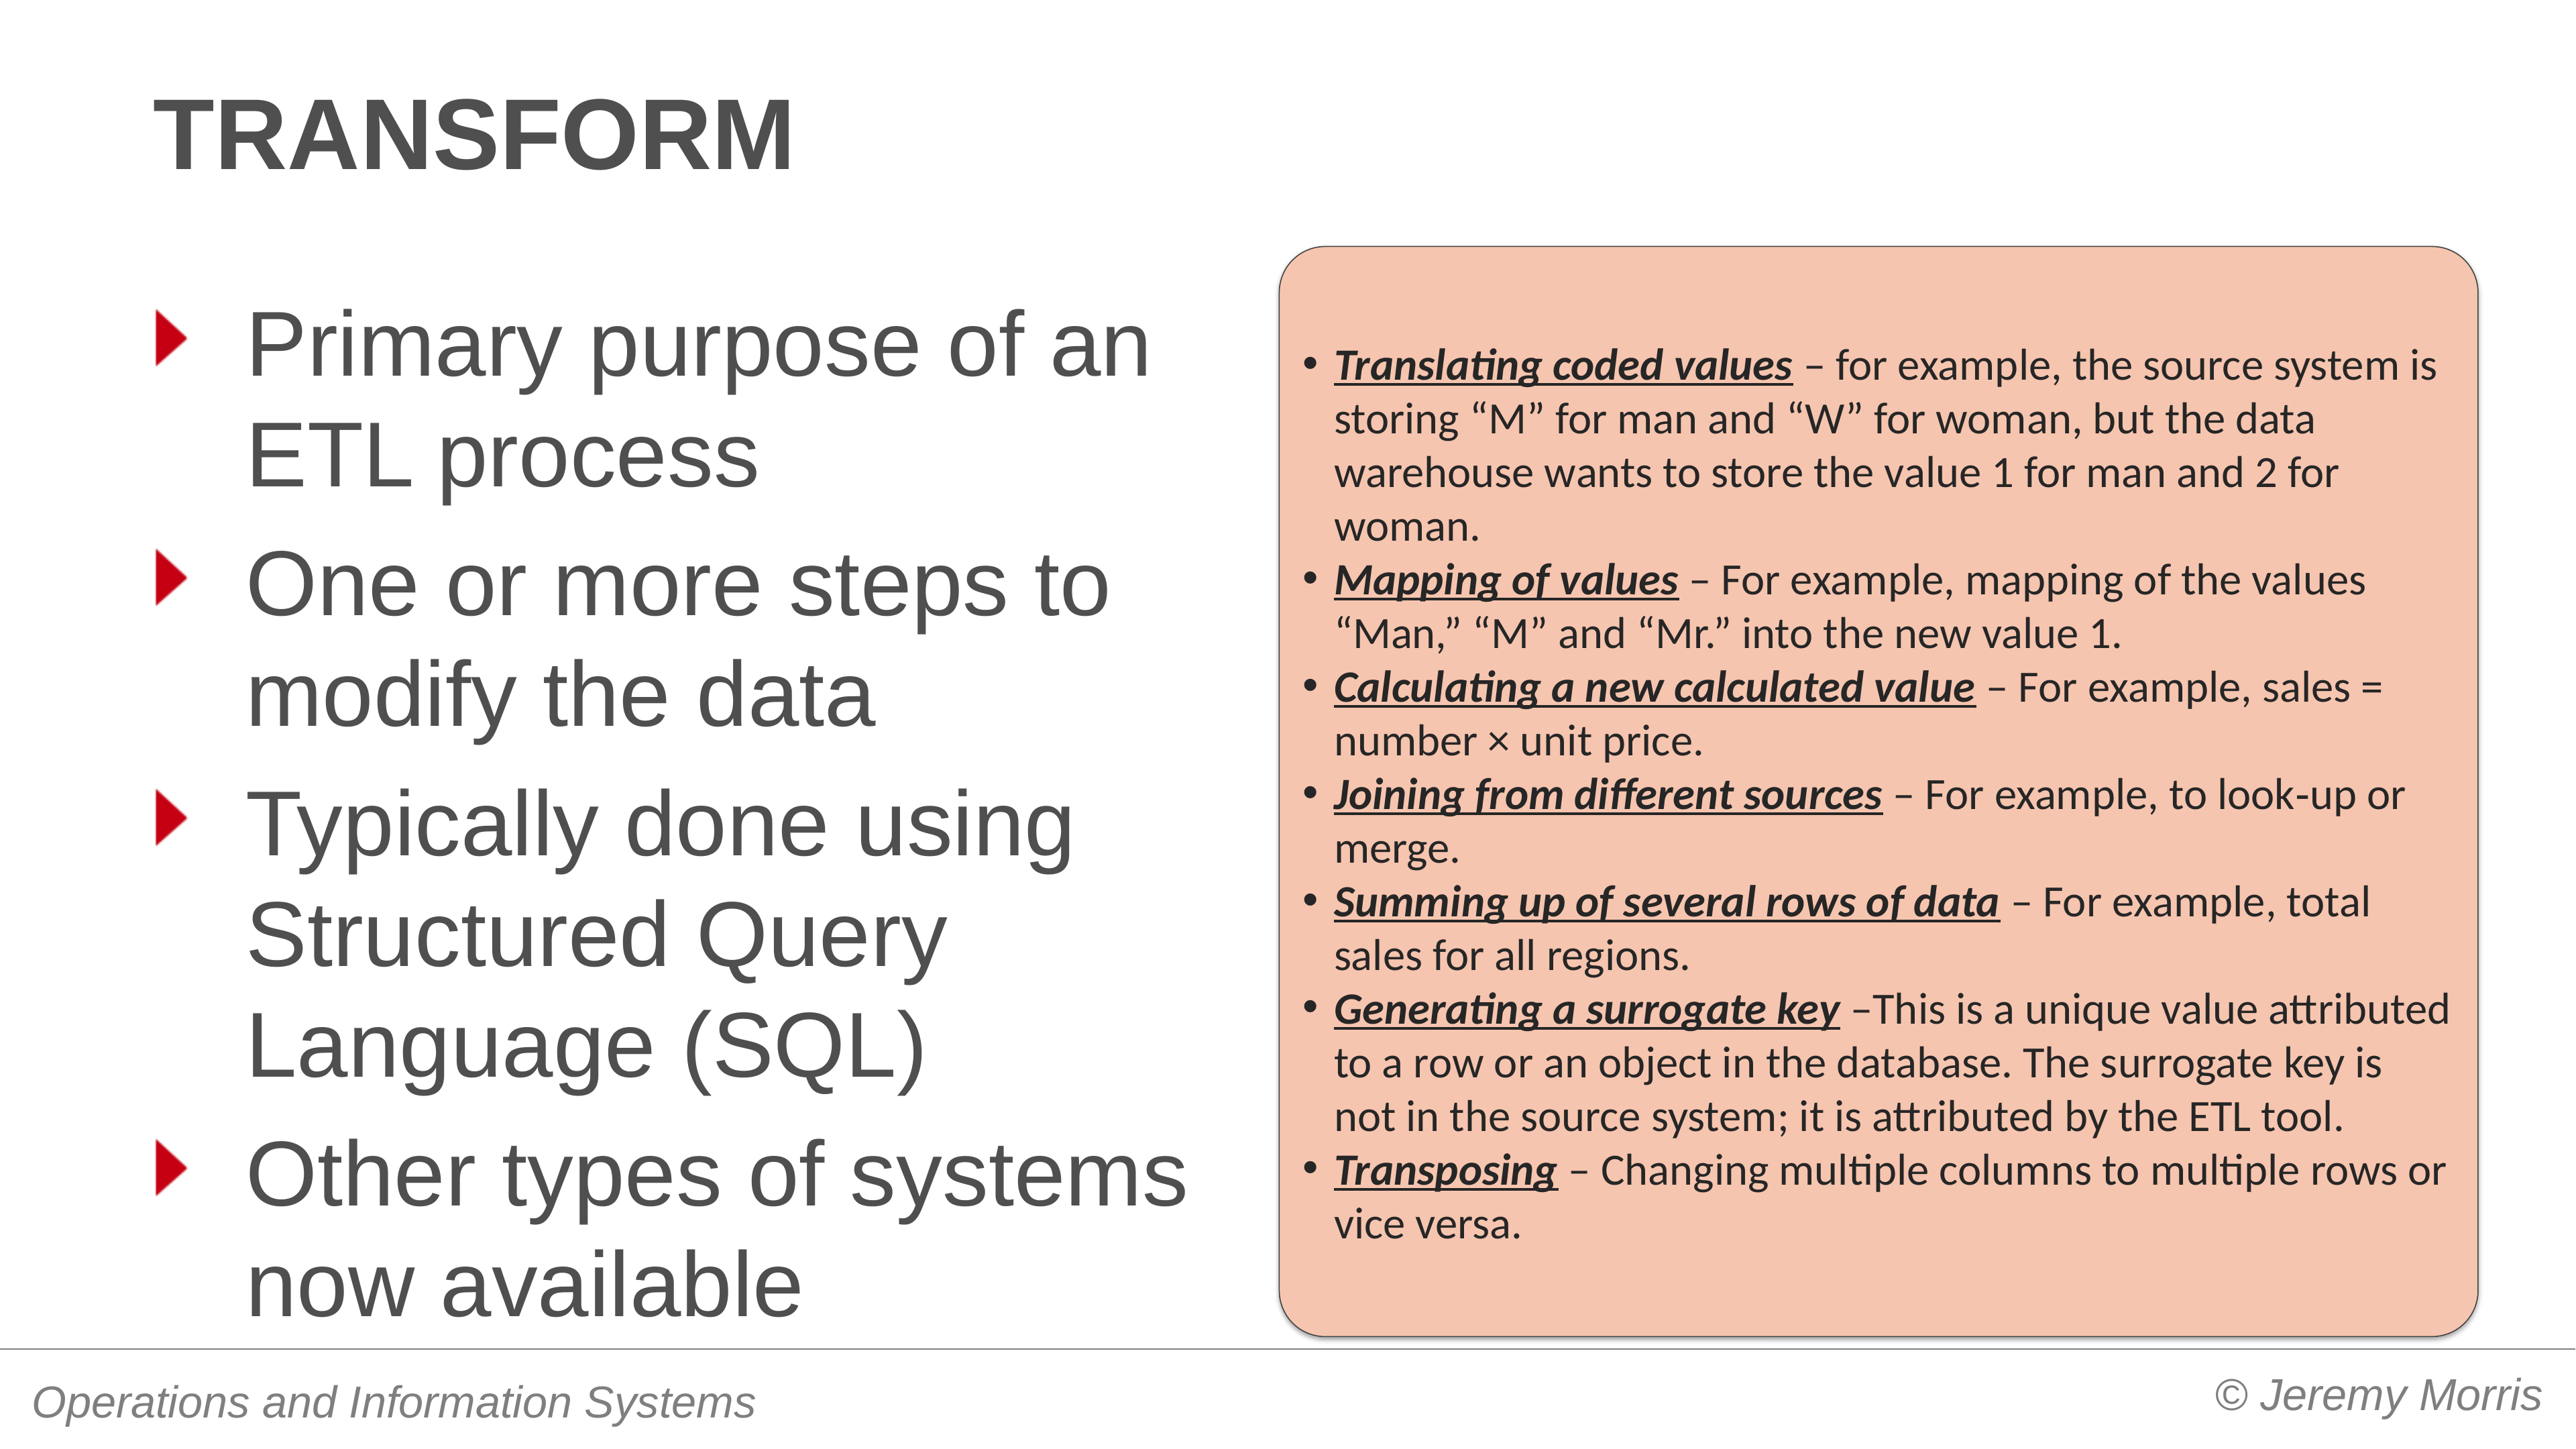

# Transform
Translating coded values – for example, the source system is storing “M” for man and “W” for woman, but the data warehouse wants to store the value 1 for man and 2 for woman.
Mapping of values – For example, mapping of the values “Man,” “M” and “Mr.” into the new value 1.
Calculating a new calculated value – For example, sales = number × unit price.
Joining from different sources – For example, to look‐up or merge.
Summing up of several rows of data – For example, total sales for all regions.
Generating a surrogate key –This is a unique value attributed to a row or an object in the database. The surrogate key is not in the source system; it is attributed by the ETL tool.
Transposing – Changing multiple columns to multiple rows or vice versa.
Primary purpose of an ETL process
One or more steps to modify the data
Typically done using Structured Query Language (SQL)
Other types of systems now available